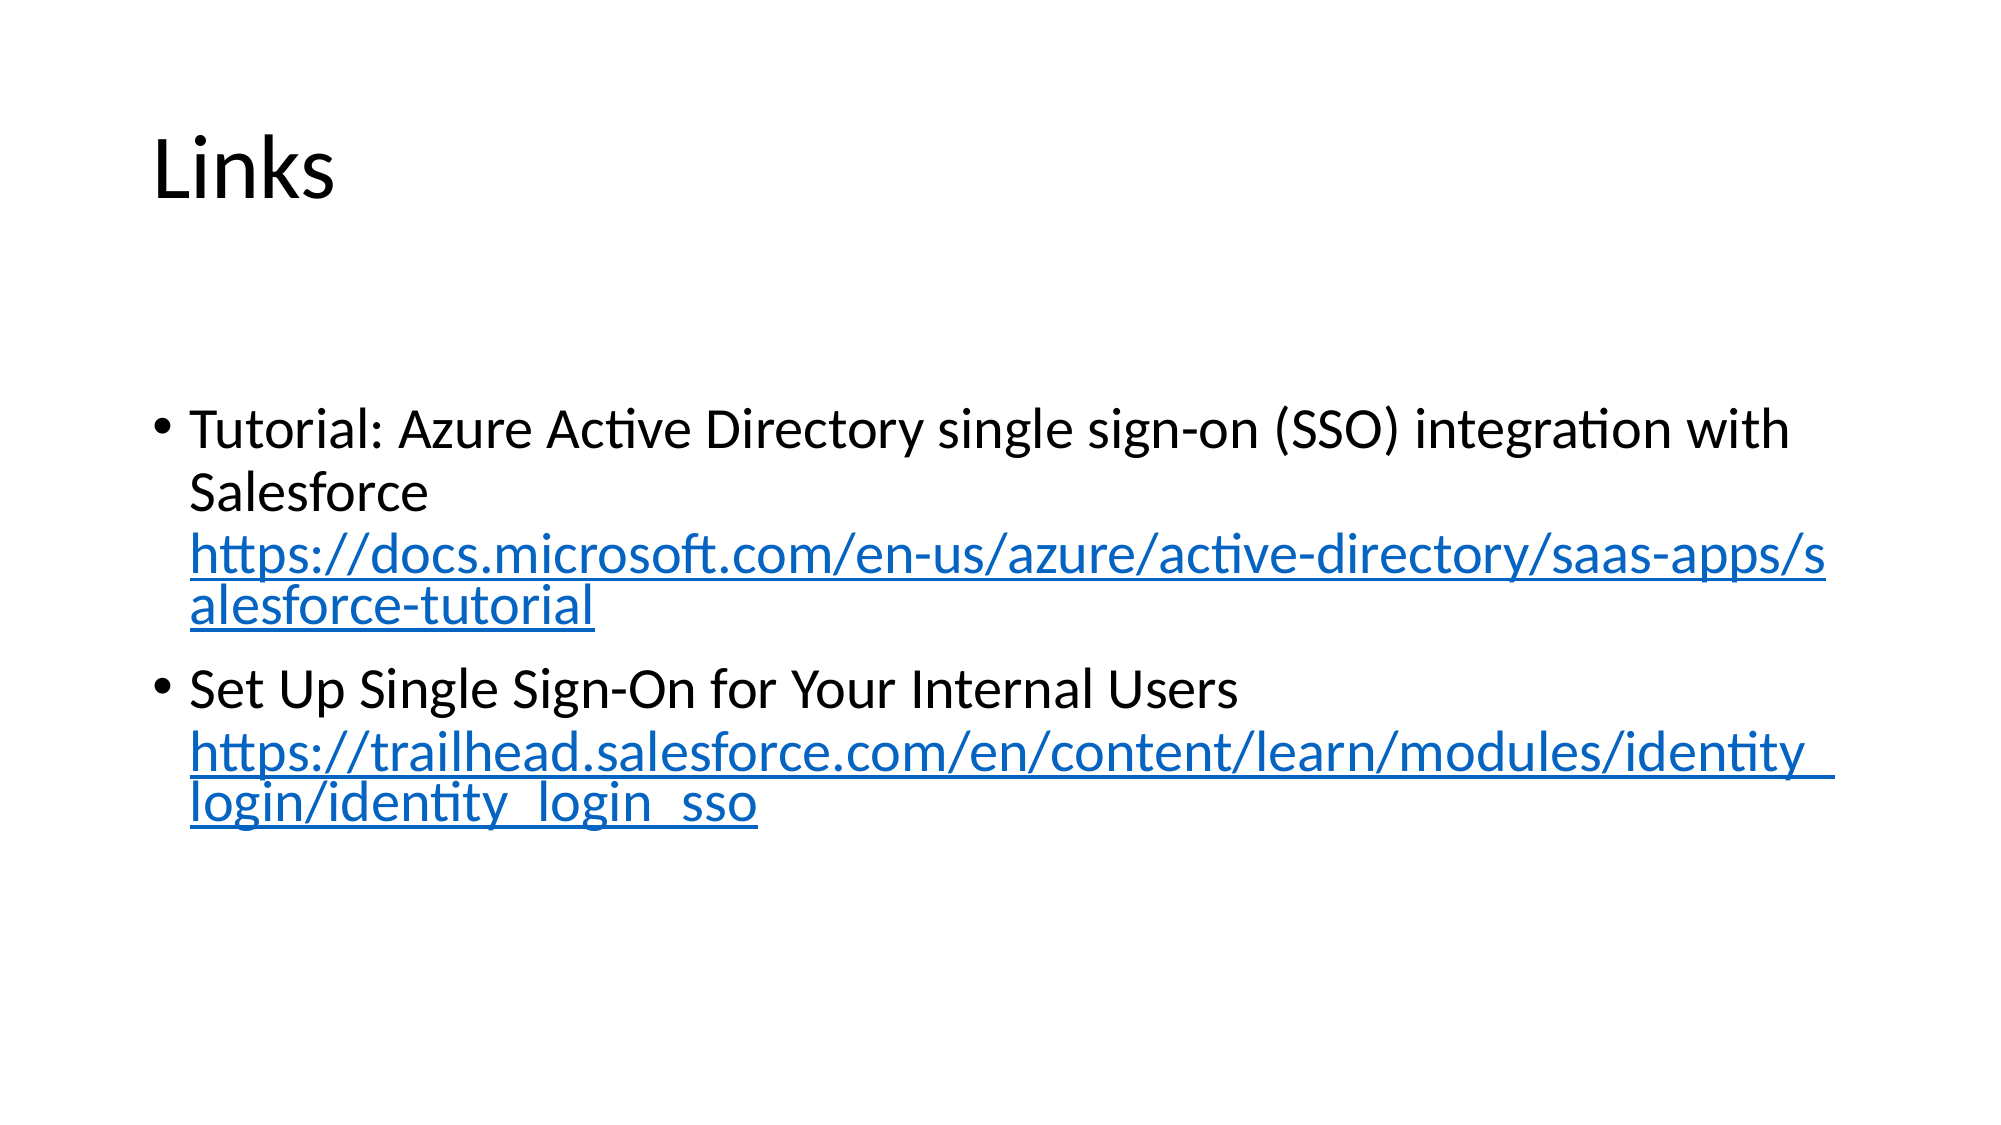

# Links

Tutorial: Azure Active Directory single sign-on (SSO) integration with Salesforce https://docs.microsoft.com/en-us/azure/active-directory/saas-apps/salesforce-tutorial
Set Up Single Sign-On for Your Internal Users https://trailhead.salesforce.com/en/content/learn/modules/identity_login/identity_login_sso